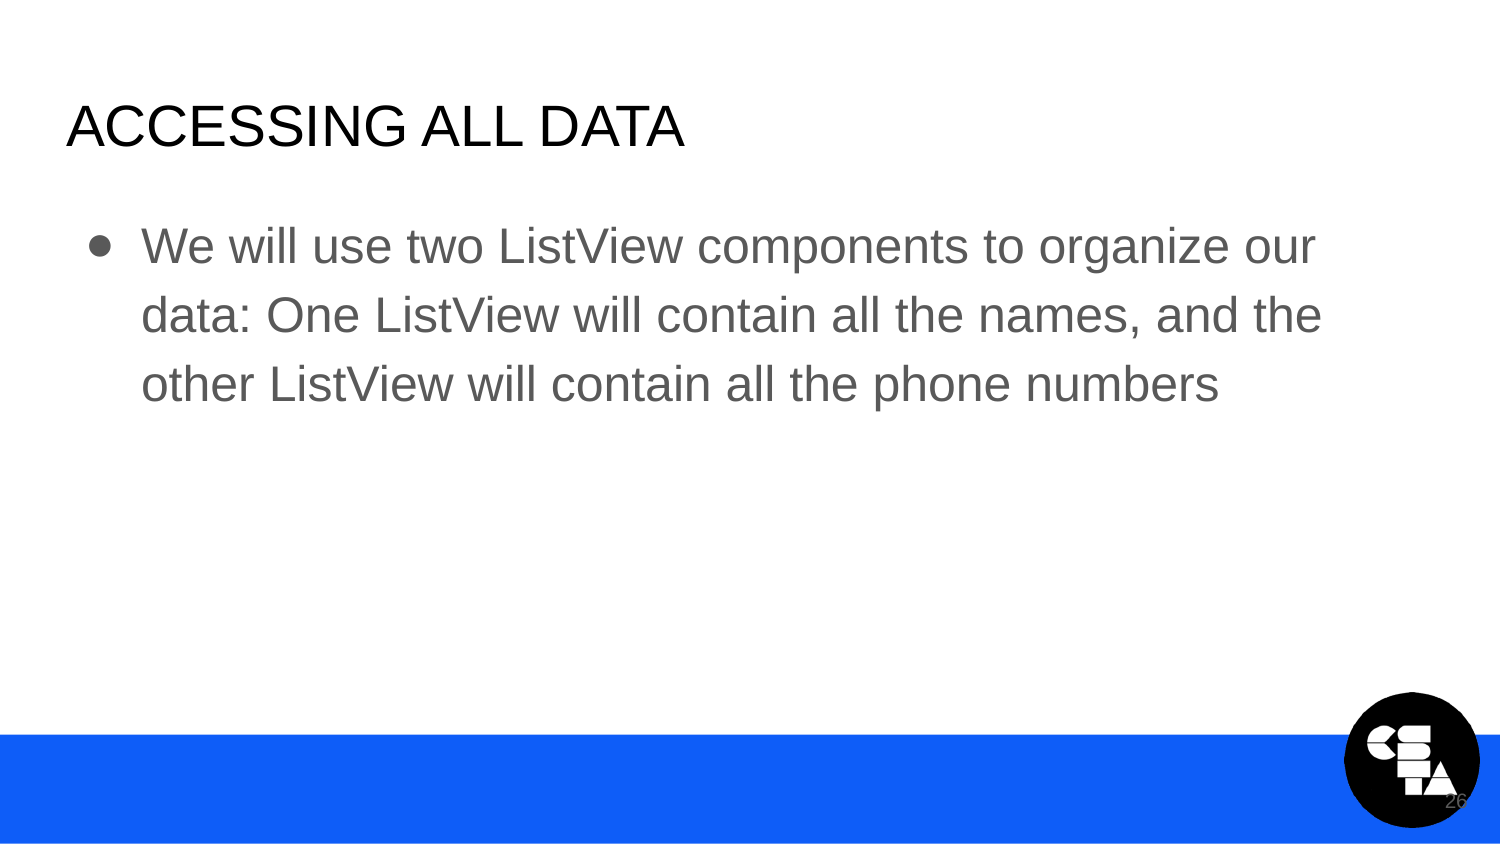

# Accessing All Data
We will use two ListView components to organize our data: One ListView will contain all the names, and the other ListView will contain all the phone numbers

26